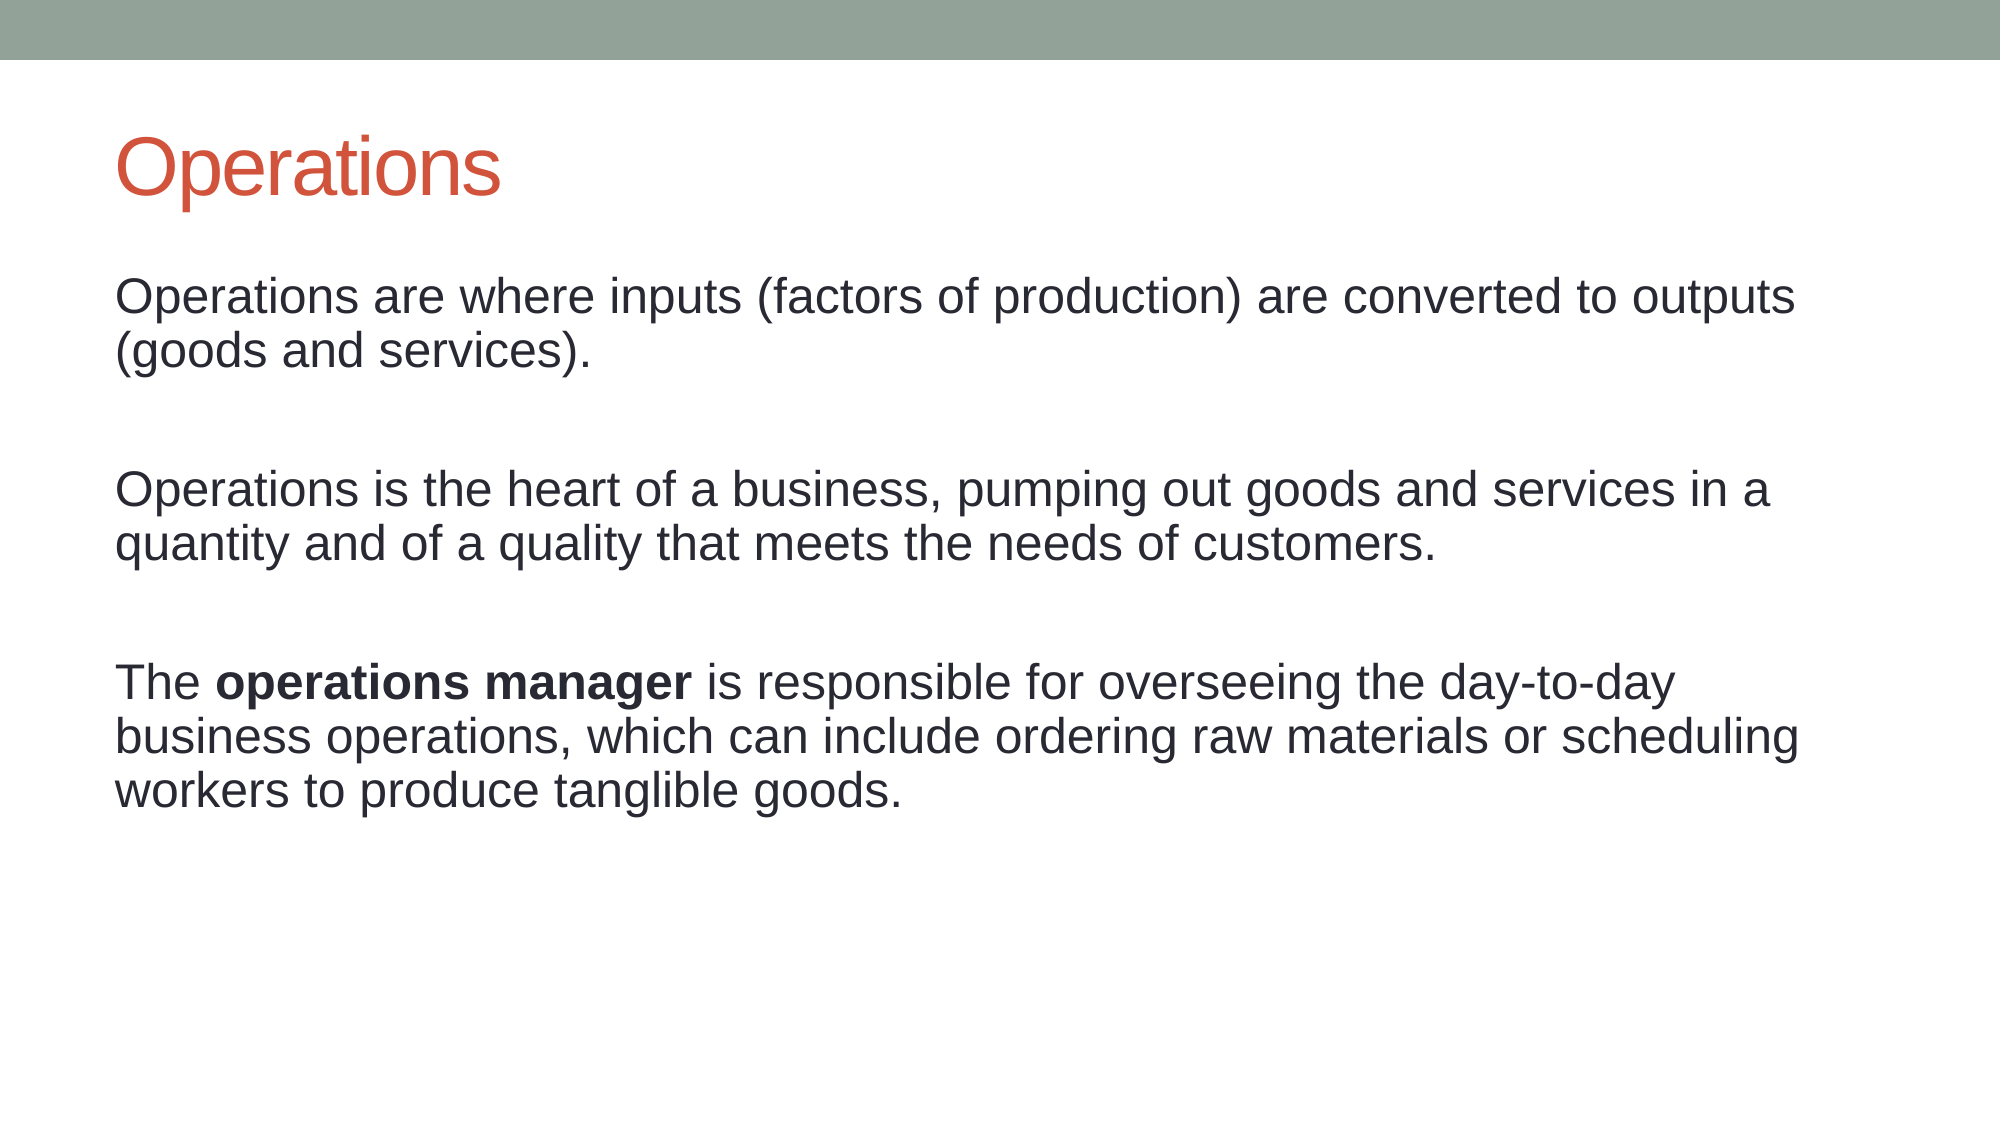

# Operations
Operations are where inputs (factors of production) are converted to outputs (goods and services).

Operations is the heart of a business, pumping out goods and services in a  quantity and of a quality that meets the needs of customers.

The operations manager is responsible for overseeing the day-to-day business operations, which can include ordering raw materials or scheduling workers to produce tanglible goods.